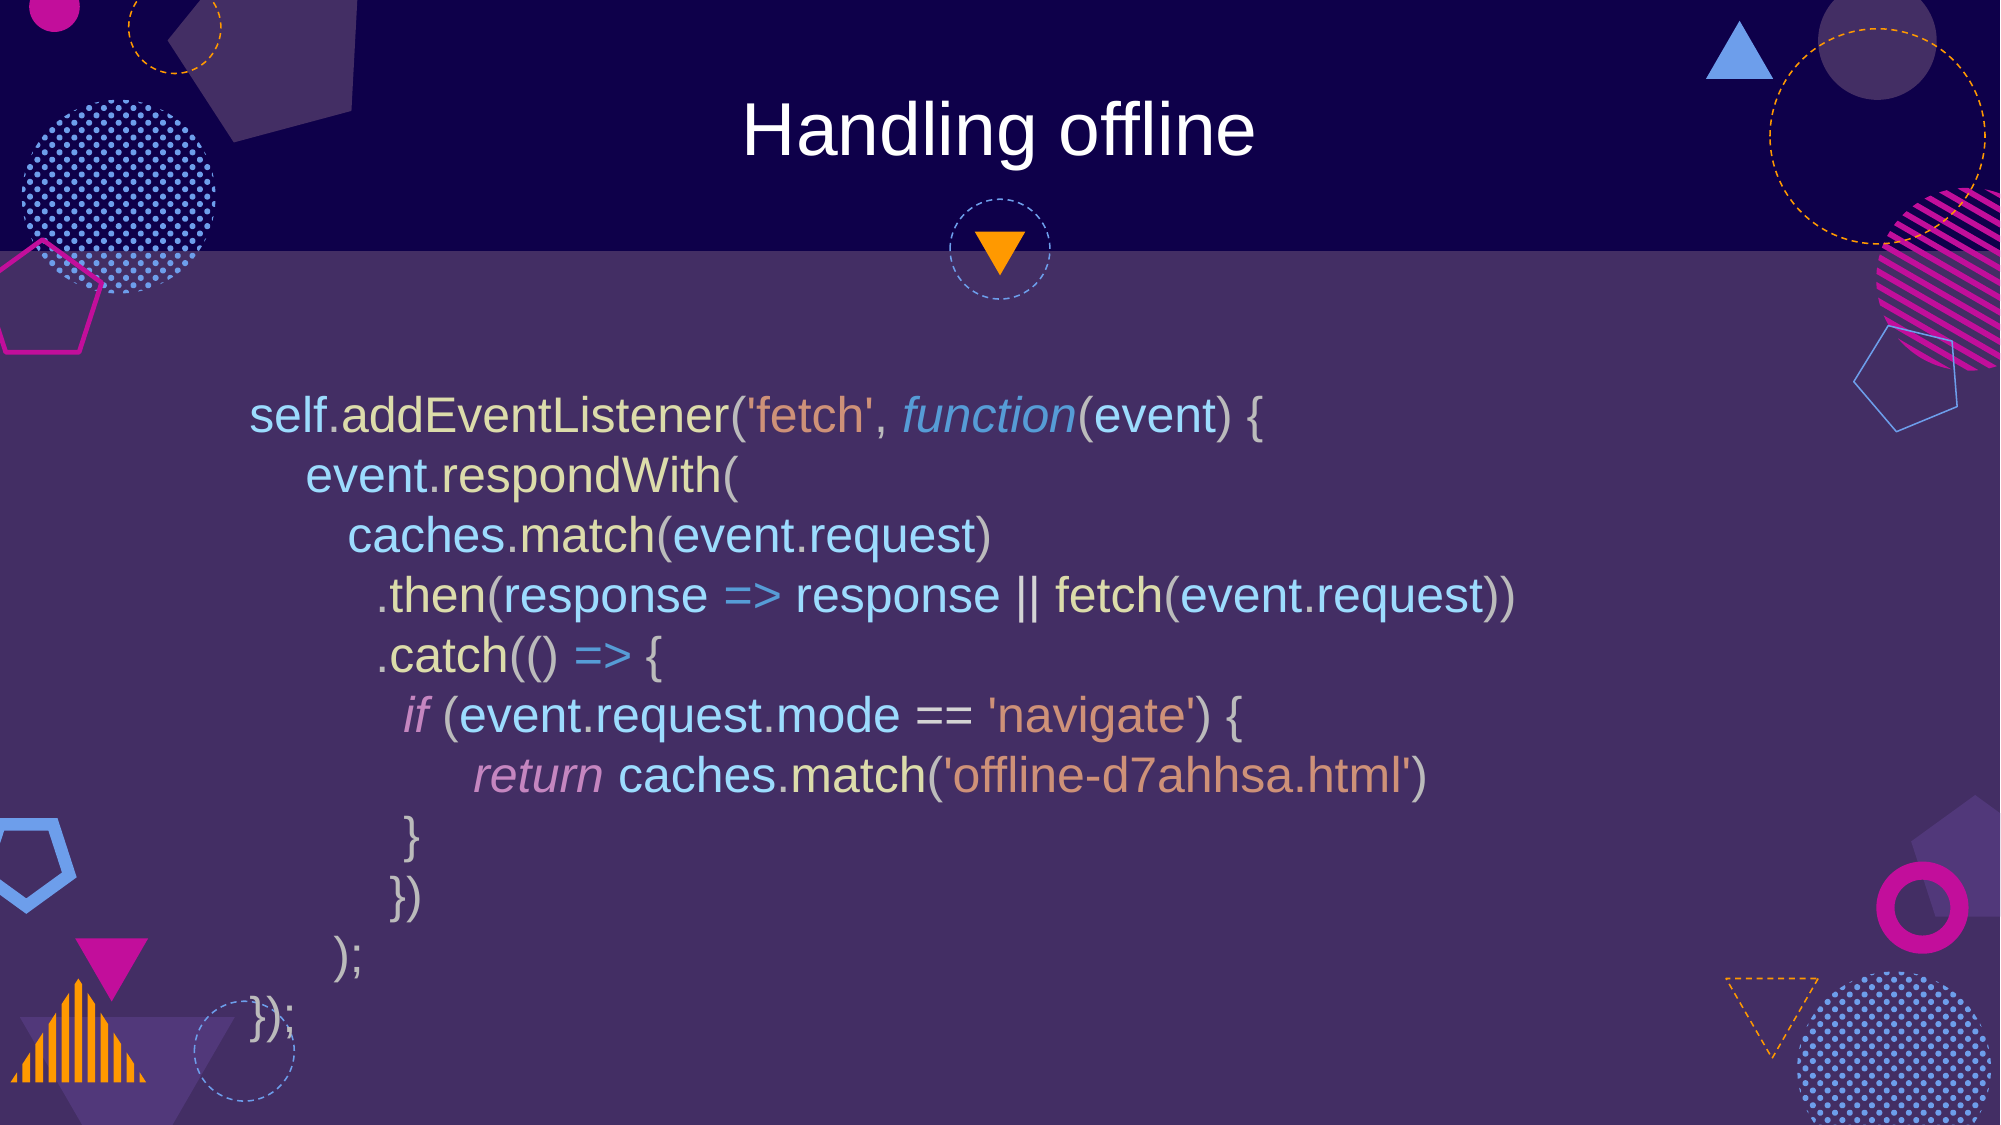

# Handling offline
self.addEventListener('fetch', function(event) {
    event.respondWith(
       caches.match(event.request)
         .then(response => response || fetch(event.request))
         .catch(() => {
           if (event.request.mode == 'navigate') {
                return caches.match('offline-d7ahhsa.html')
           }
          })
      );
});